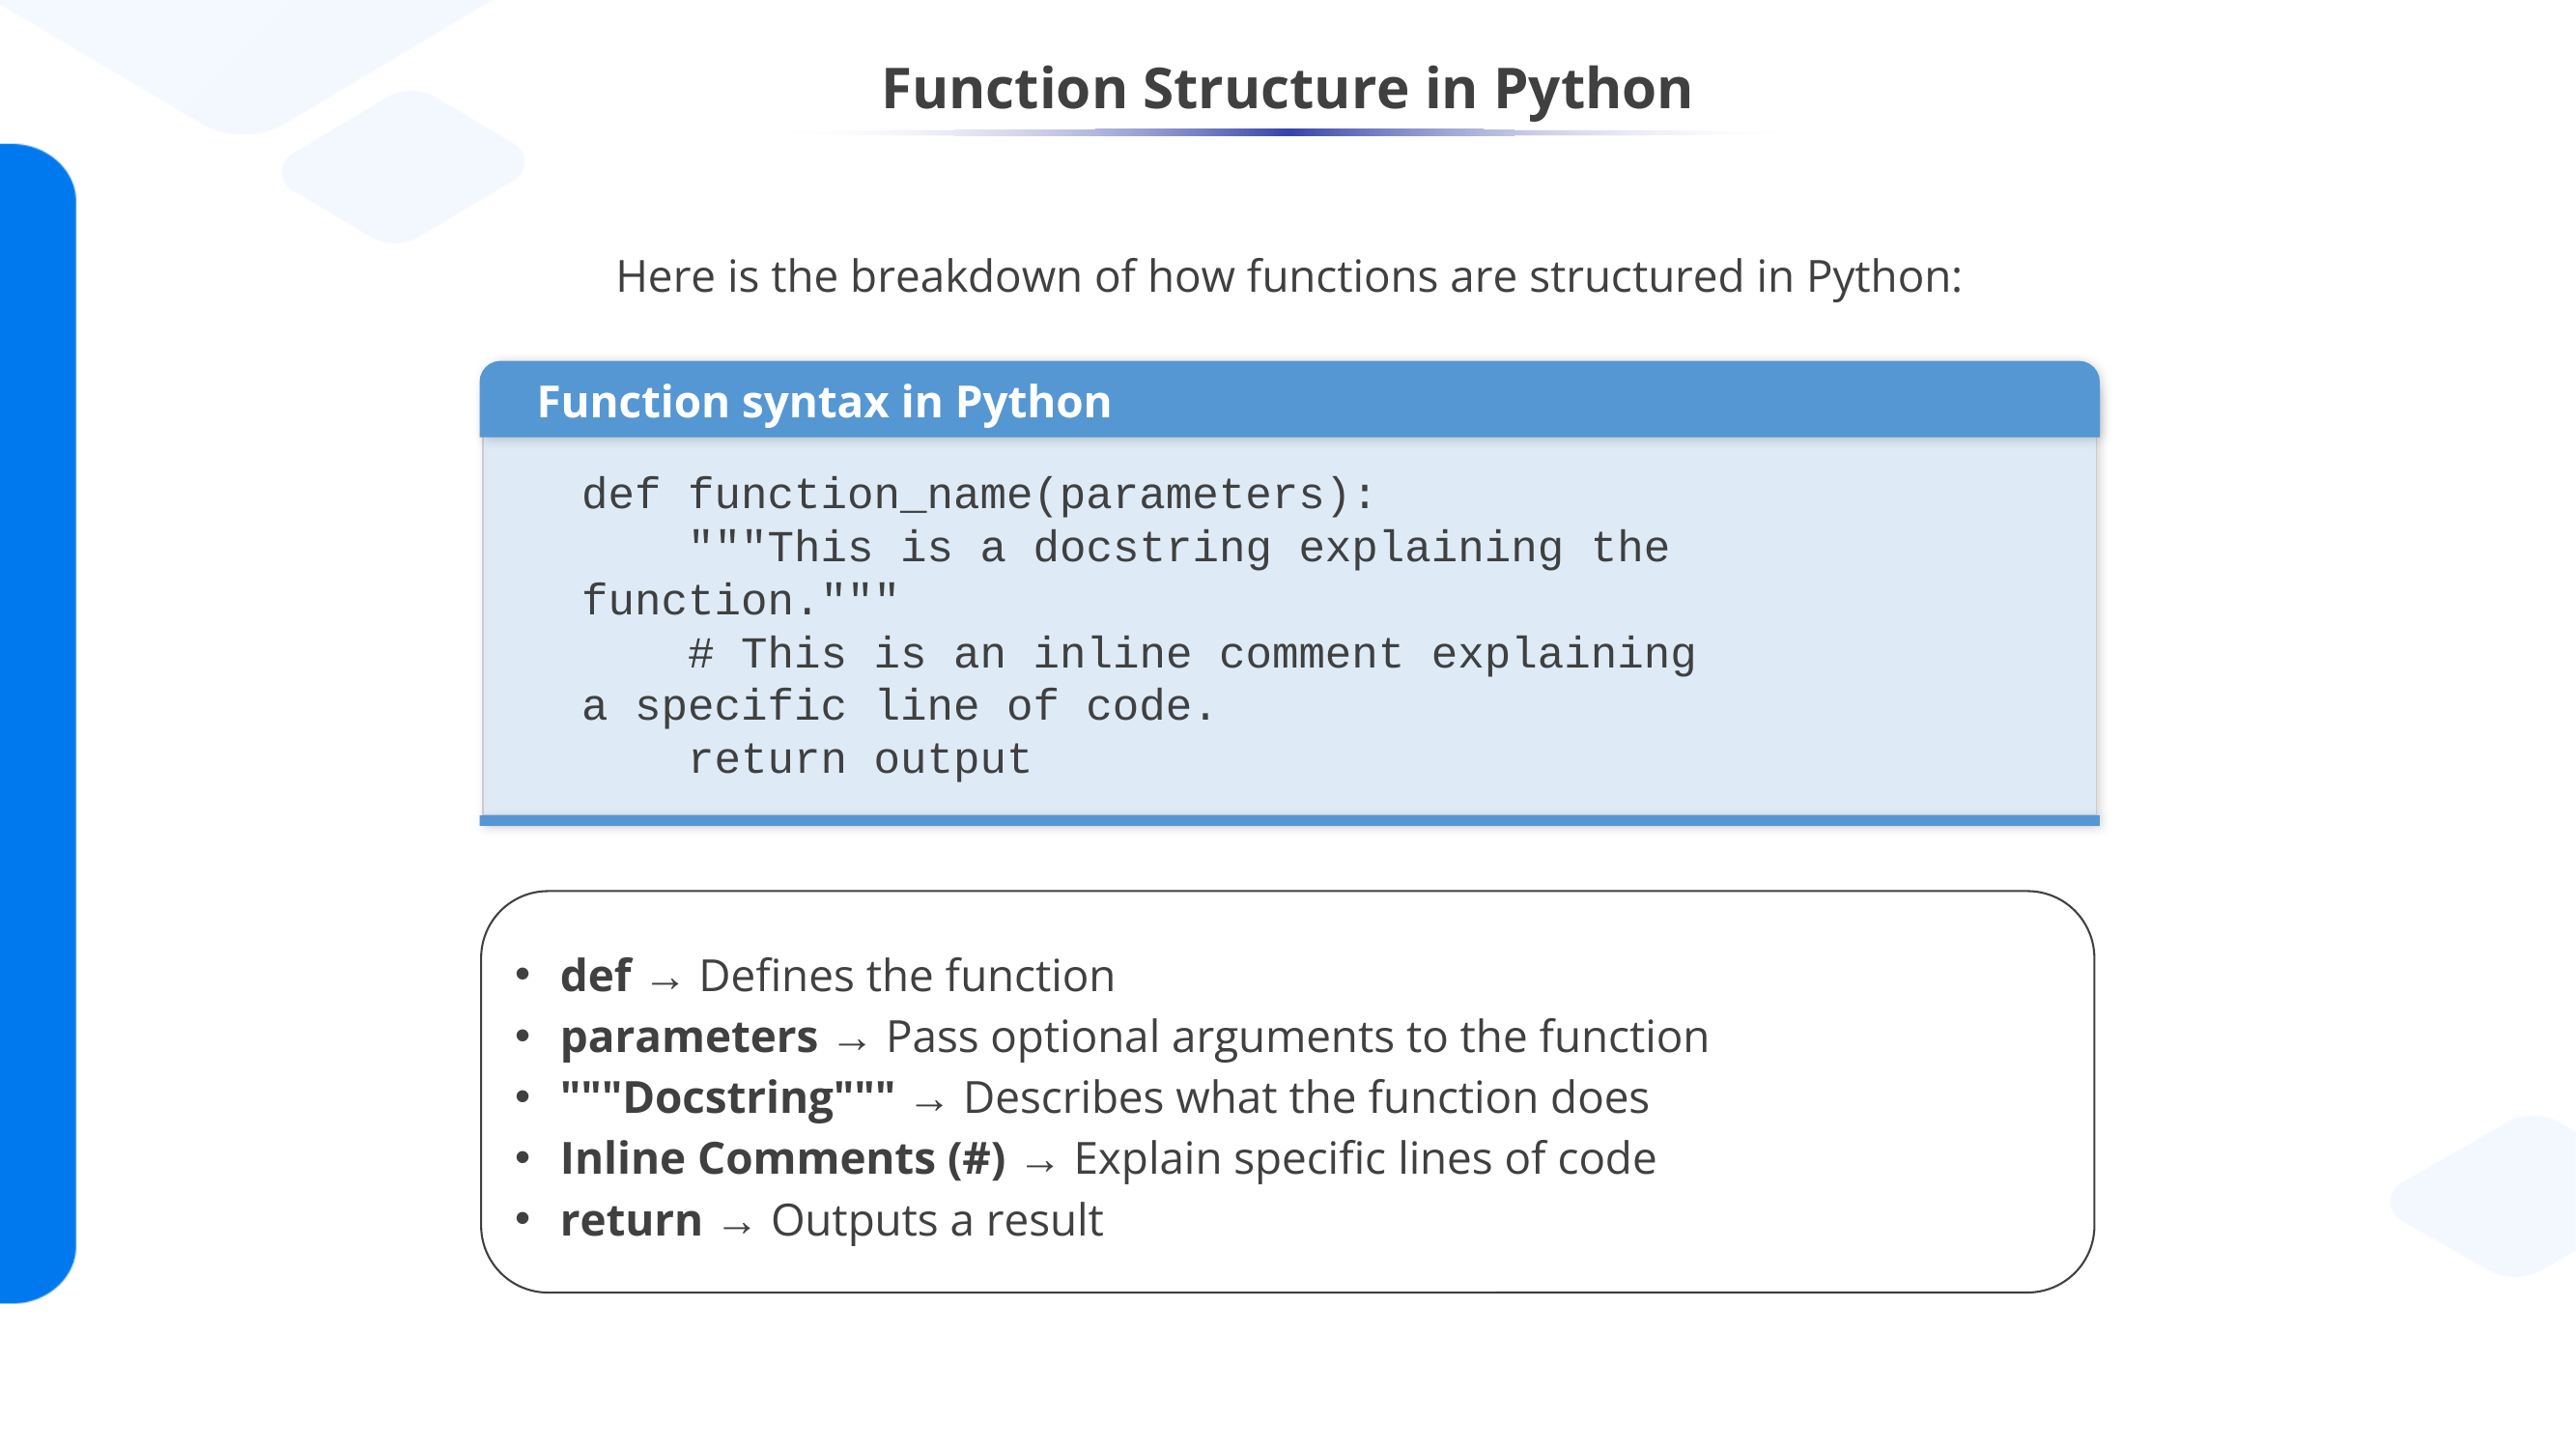

# Function Structure in Python

Here is the breakdown of how functions are structured in Python:

Function syntax in Python
def function_name(parameters):
    """This is a docstring explaining the function."""
    # This is an inline comment explaining a specific line of code.
    return output

def → Defines the function
parameters → Pass optional arguments to the function
"""Docstring""" → Describes what the function does
Inline Comments (#) → Explain specific lines of code
return → Outputs a result